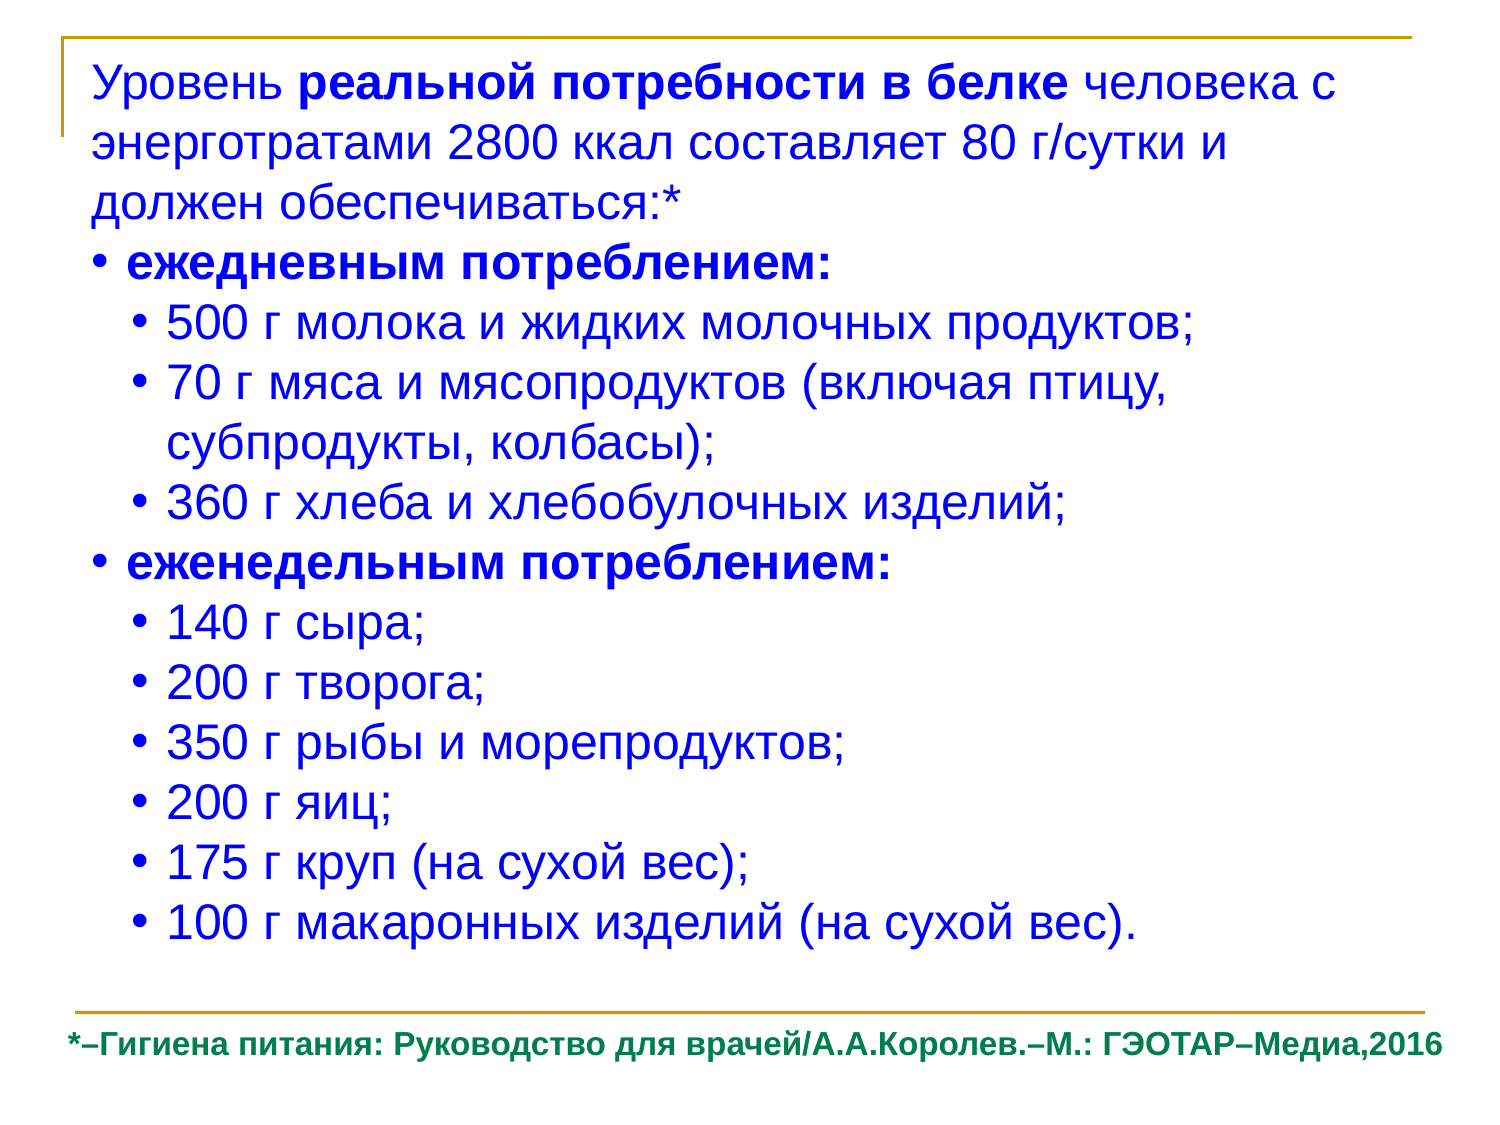

Уровень реальной потребности в белке человека с энерготратами 2800 ккал составляет 80 г/сутки и должен обеспечиваться:*
ежедневным потреблением:
500 г молока и жидких молочных продуктов;
70 г мяса и мясопродуктов (включая птицу, субпродукты, колбасы);
360 г хлеба и хлебобулочных изделий;
еженедельным потреблением:
140 г сыра;
200 г творога;
350 г рыбы и морепродуктов;
200 г яиц;
175 г круп (на сухой вес);
100 г макаронных изделий (на сухой вес).
*–Гигиена питания: Руководство для врачей/А.А.Королев.–М.: ГЭОТАР–Медиа,2016